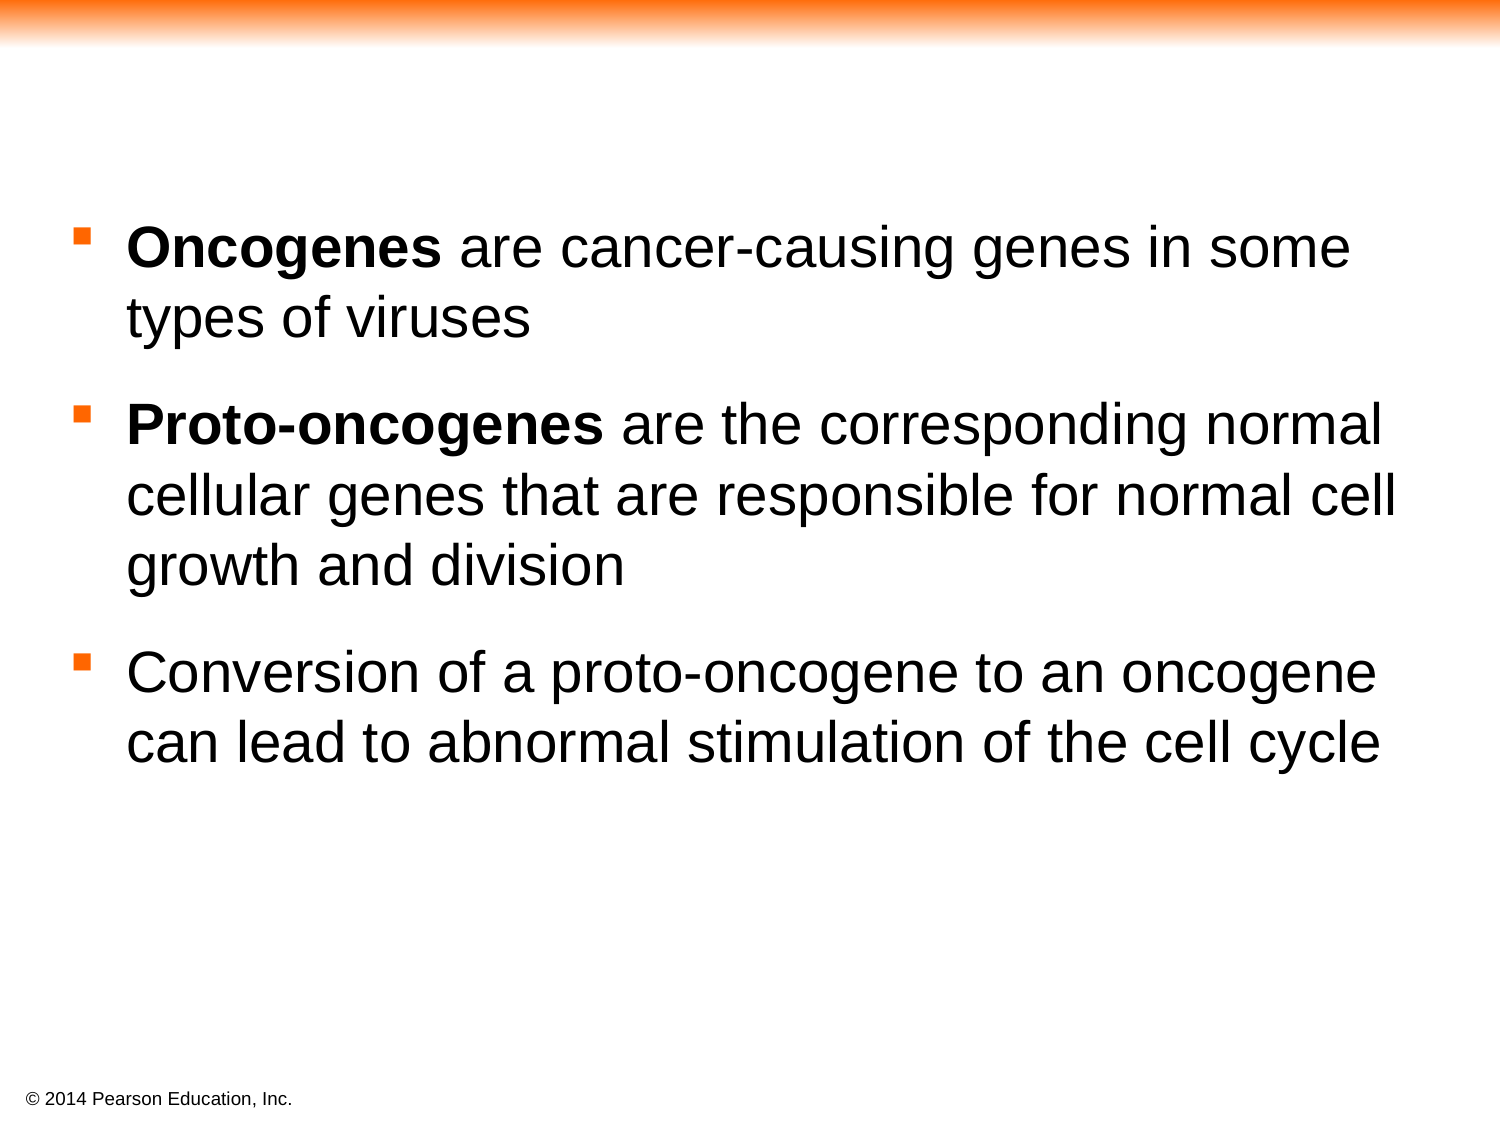

#
Oncogenes are cancer-causing genes in some types of viruses
Proto-oncogenes are the corresponding normal cellular genes that are responsible for normal cell growth and division
Conversion of a proto-oncogene to an oncogene can lead to abnormal stimulation of the cell cycle